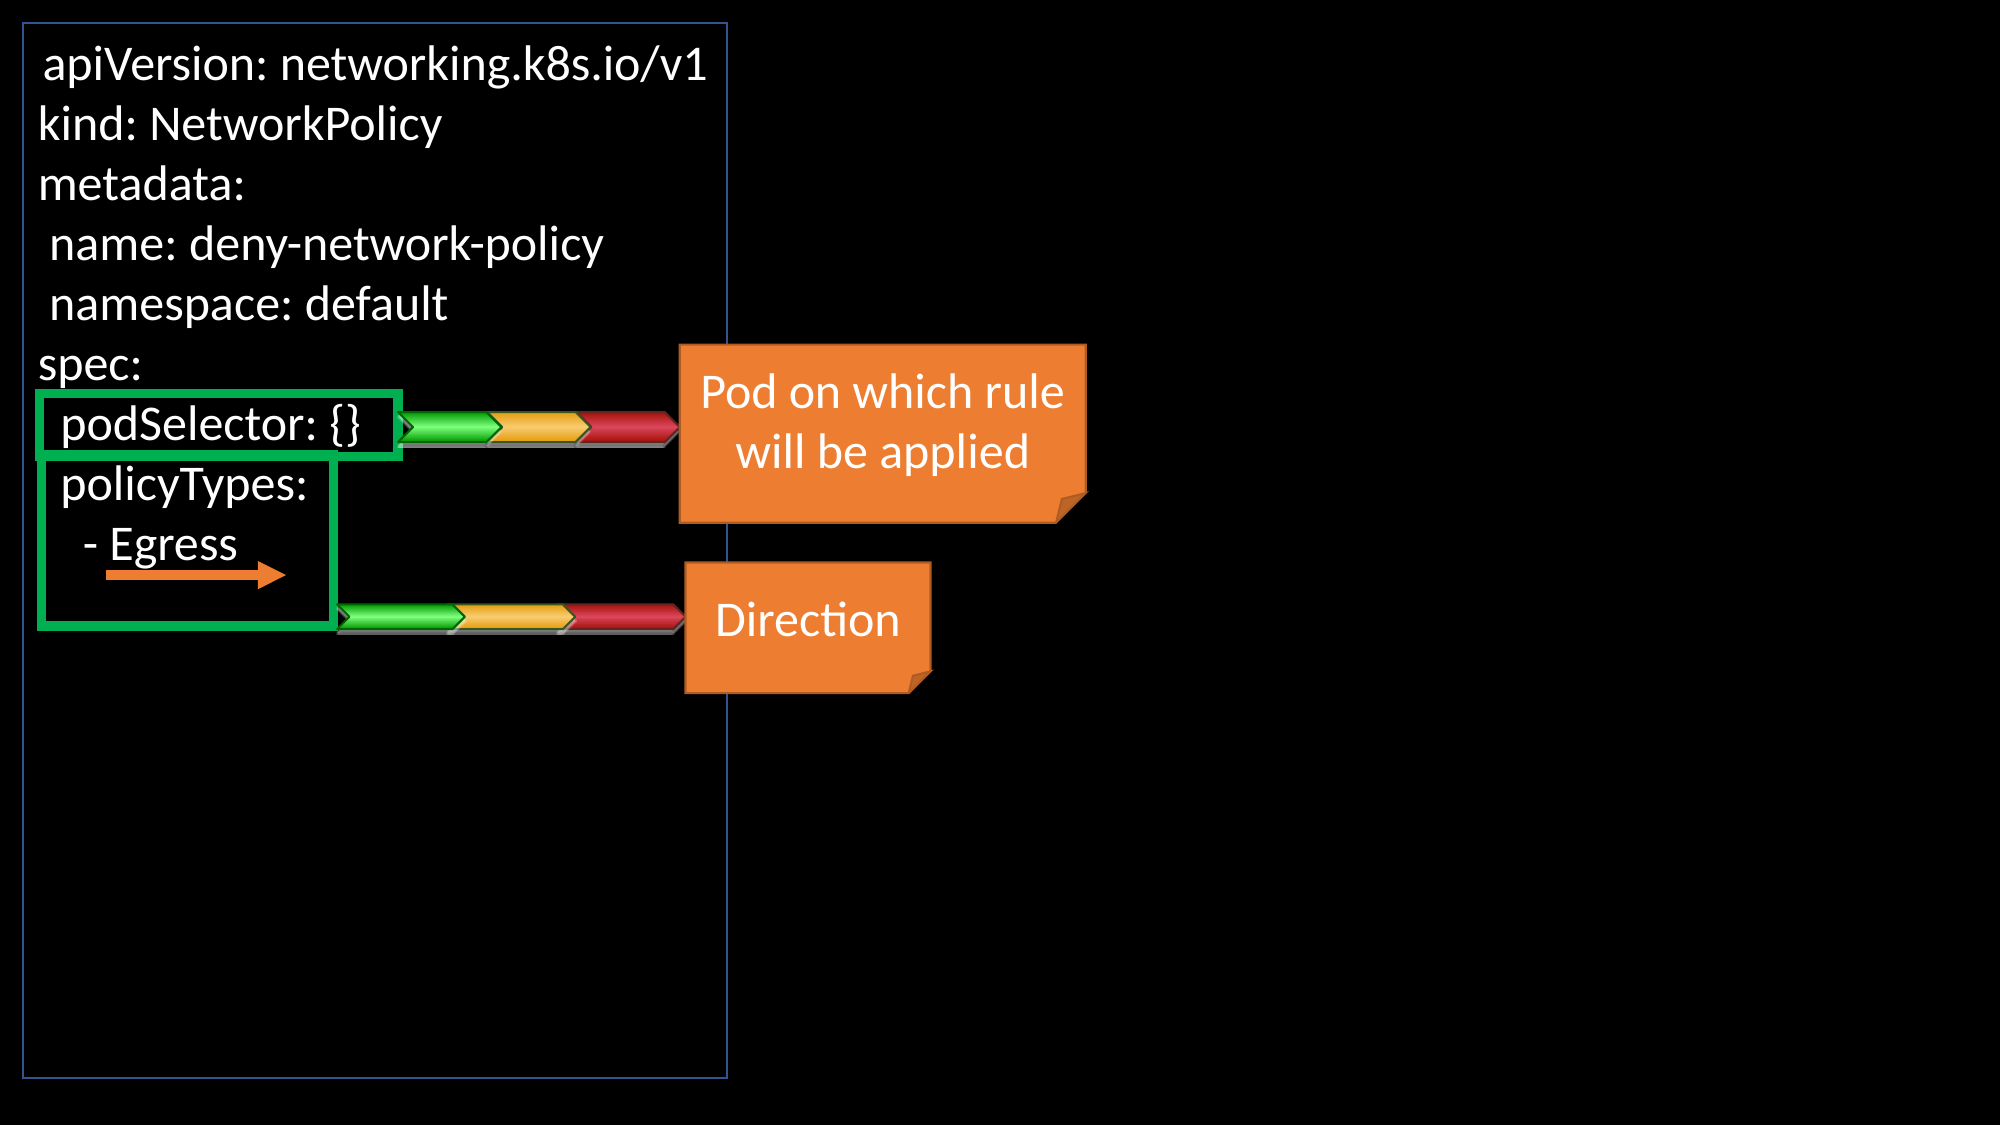

apiVersion: networking.k8s.io/v1
kind: NetworkPolicy
metadata:
 name: deny-network-policy
 namespace: default
spec:
  podSelector: {}
  policyTypes:
    - Egress

Pod on which rule will be applied

Direction